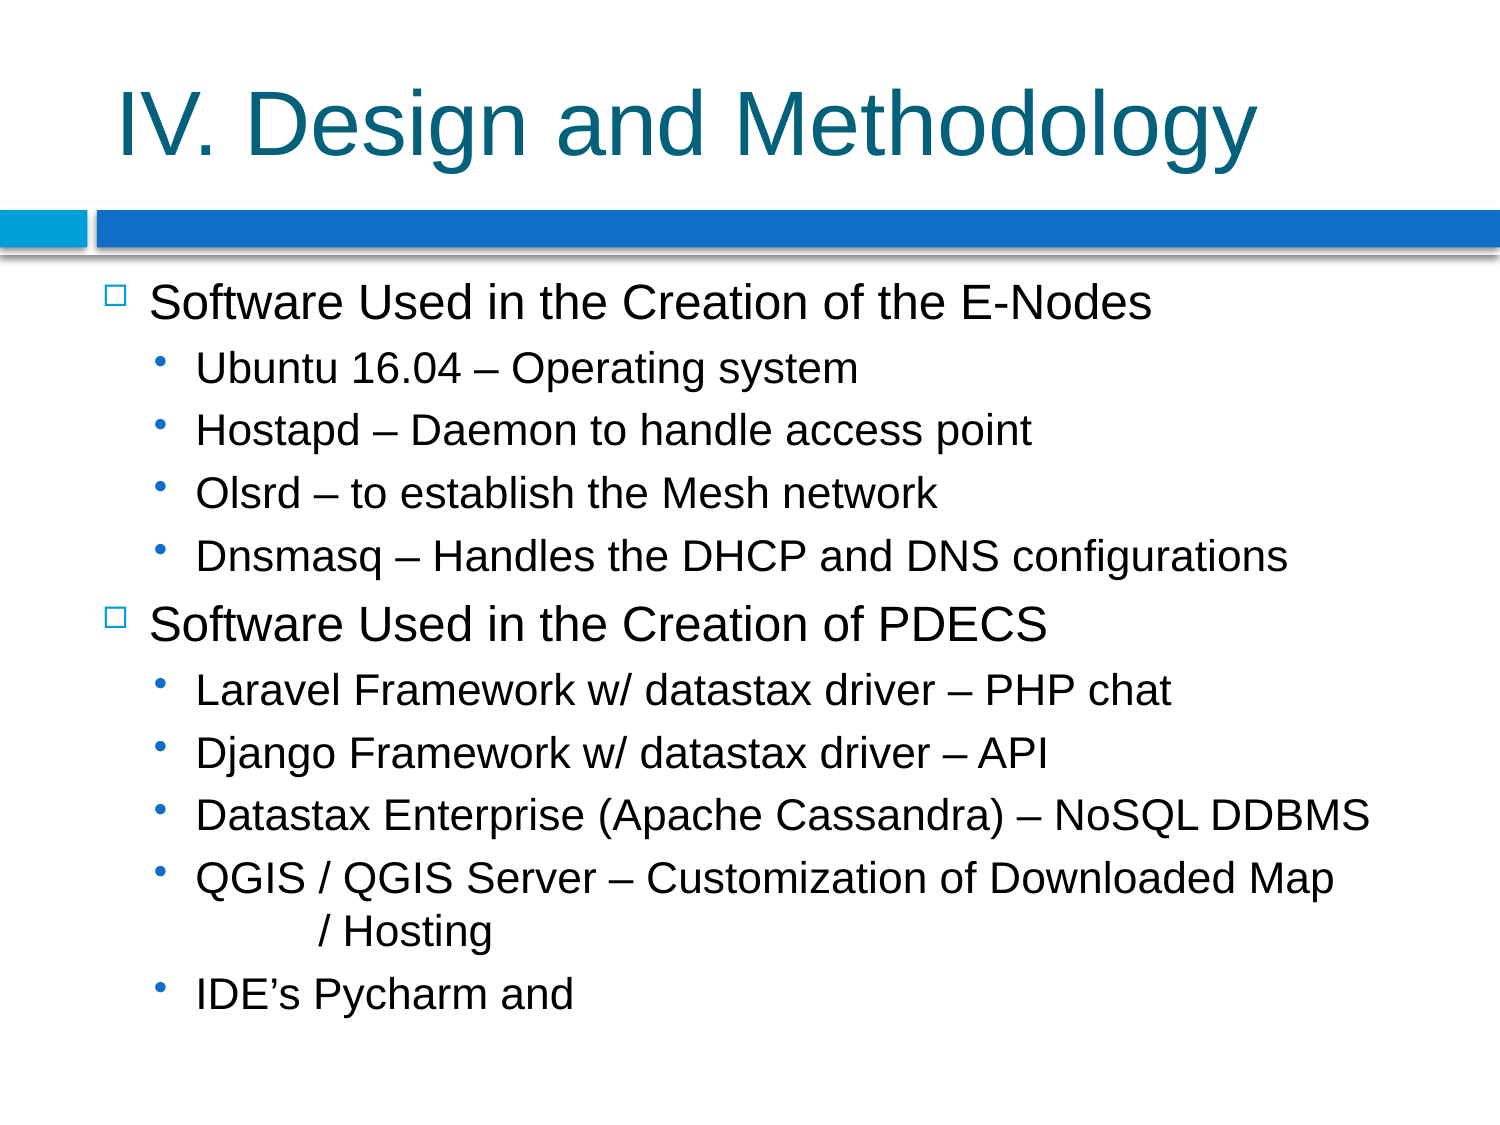

# IV. Design and Methodology
Software Used in the Creation of the E-Nodes
Ubuntu 16.04 – Operating system
Hostapd – Daemon to handle access point
Olsrd – to establish the Mesh network
Dnsmasq – Handles the DHCP and DNS configurations
Software Used in the Creation of PDECS
Laravel Framework w/ datastax driver – PHP chat
Django Framework w/ datastax driver – API
Datastax Enterprise (Apache Cassandra) – NoSQL DDBMS
QGIS / QGIS Server – Customization of Downloaded Map 						/ Hosting
IDE’s Pycharm and